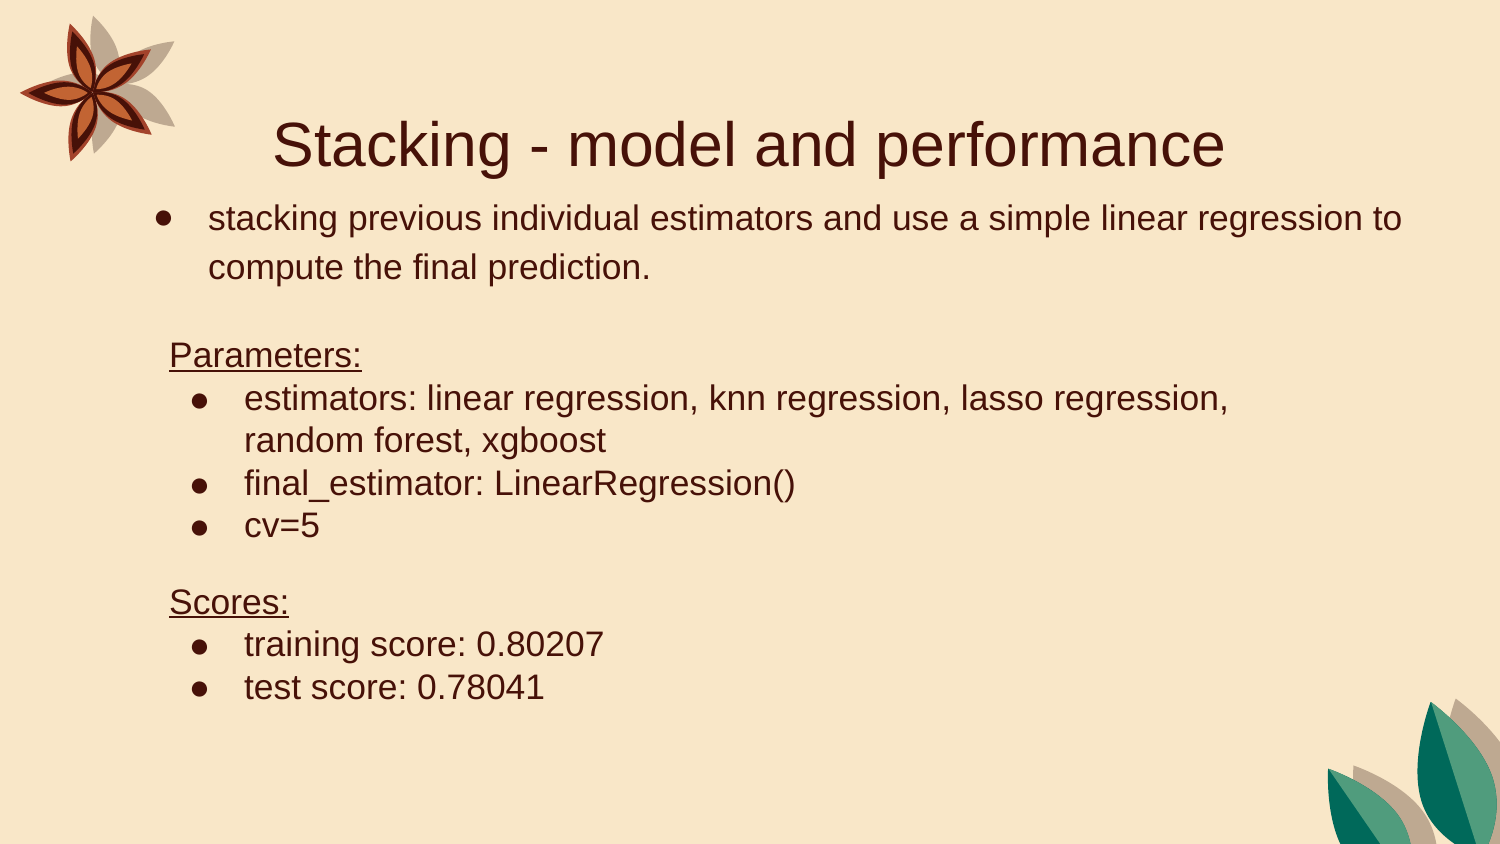

# Stacking - model and performance
stacking previous individual estimators and use a simple linear regression to compute the final prediction.
Parameters:
estimators: linear regression, knn regression, lasso regression, random forest, xgboost
final_estimator: LinearRegression()
cv=5
Scores:
training score: 0.80207
test score: 0.78041